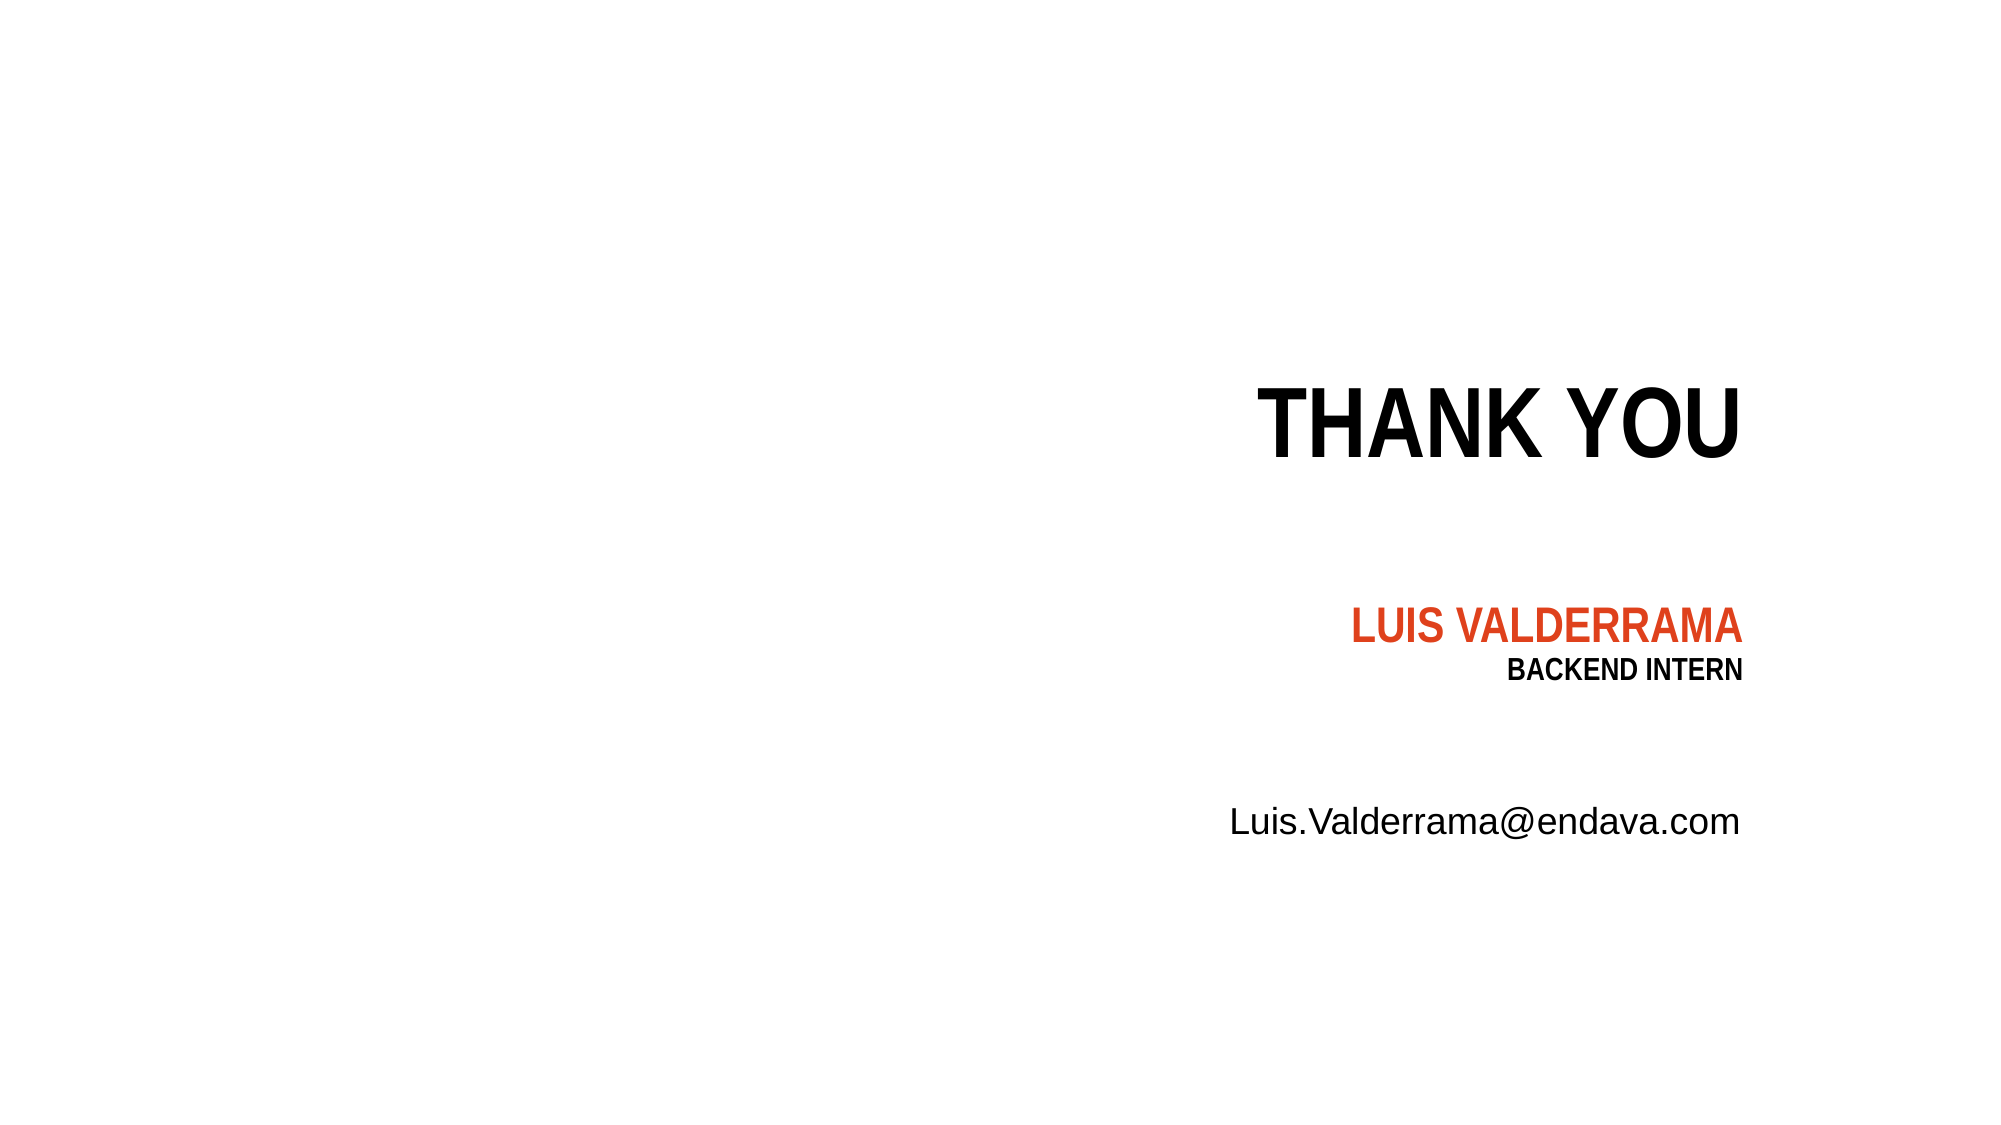

# THANK YOU
Luis valderrama
Backend intern

Luis.Valderrama@endava.com